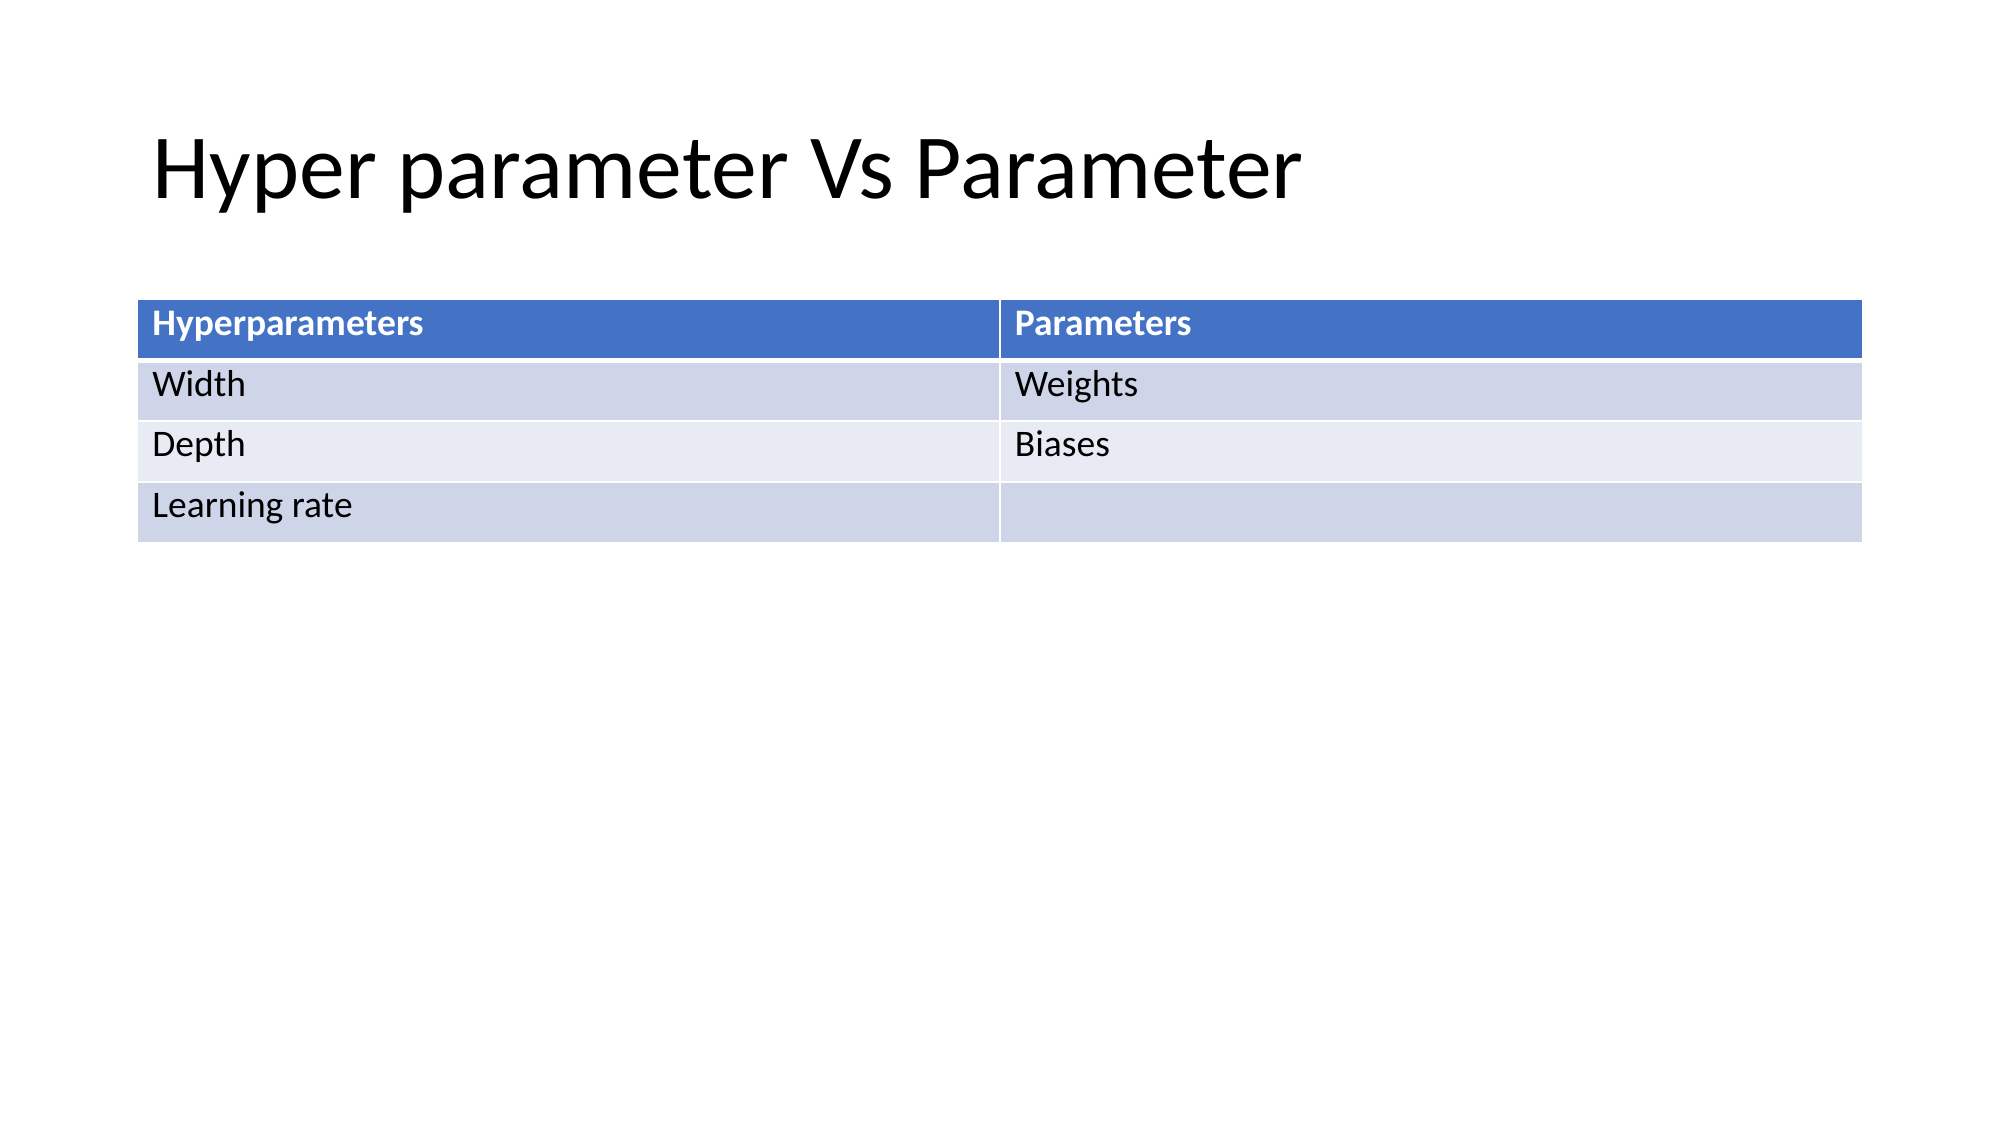

# Hyper parameter Vs Parameter
| Hyperparameters | Parameters |
| --- | --- |
| Width | Weights |
| Depth | Biases |
| Learning rate |  |